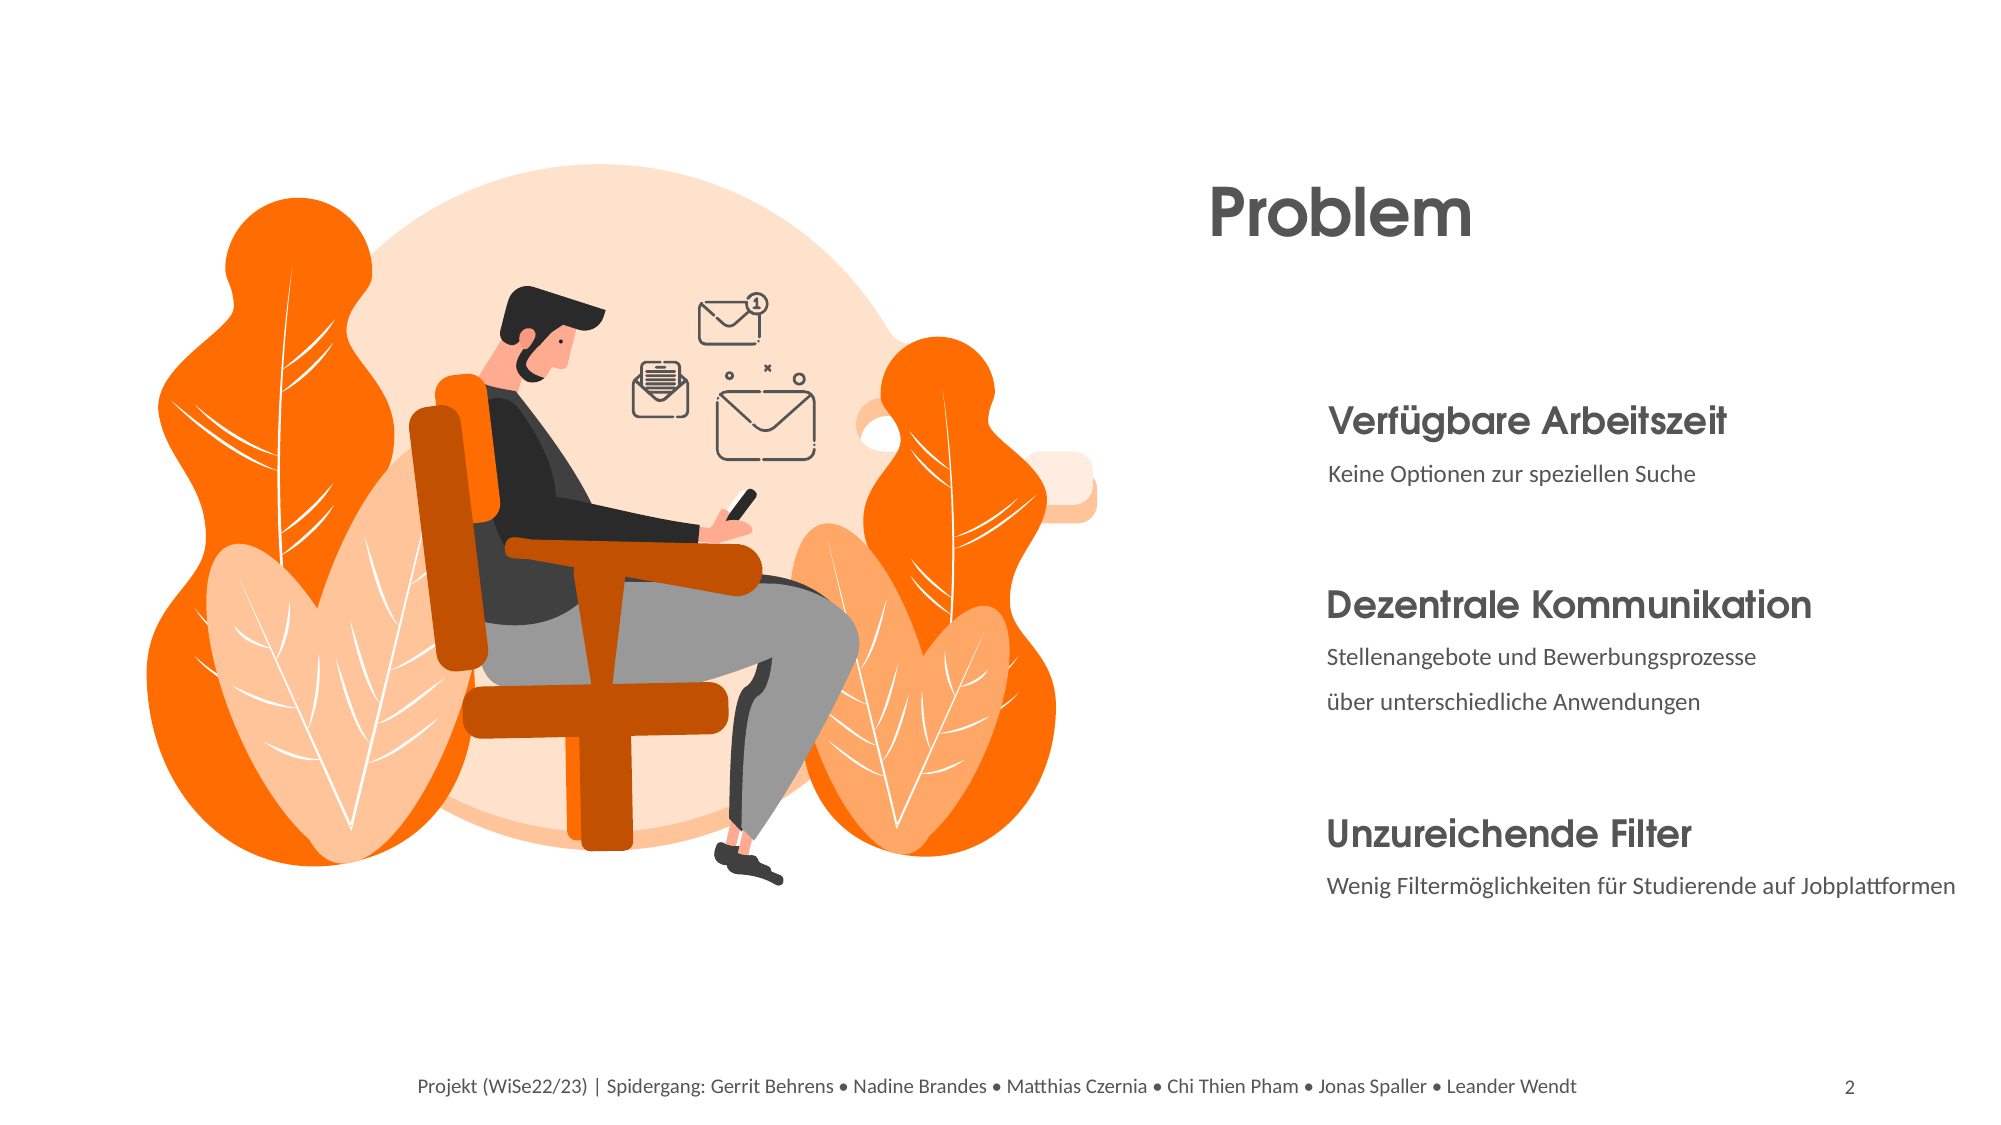

Problem

Verfügbare Arbeitszeit
Keine Optionen zur speziellen Suche

Dezentrale Kommunikation
Stellenangebote und Bewerbungsprozesse
über unterschiedliche Anwendungen
Unzureichende Filter
Wenig Filtermöglichkeiten für Studierende auf Jobplattformen
Projekt (WiSe22/23) | Spidergang: Gerrit Behrens • Nadine Brandes • Matthias Czernia • Chi Thien Pham • Jonas Spaller • Leander Wendt
2